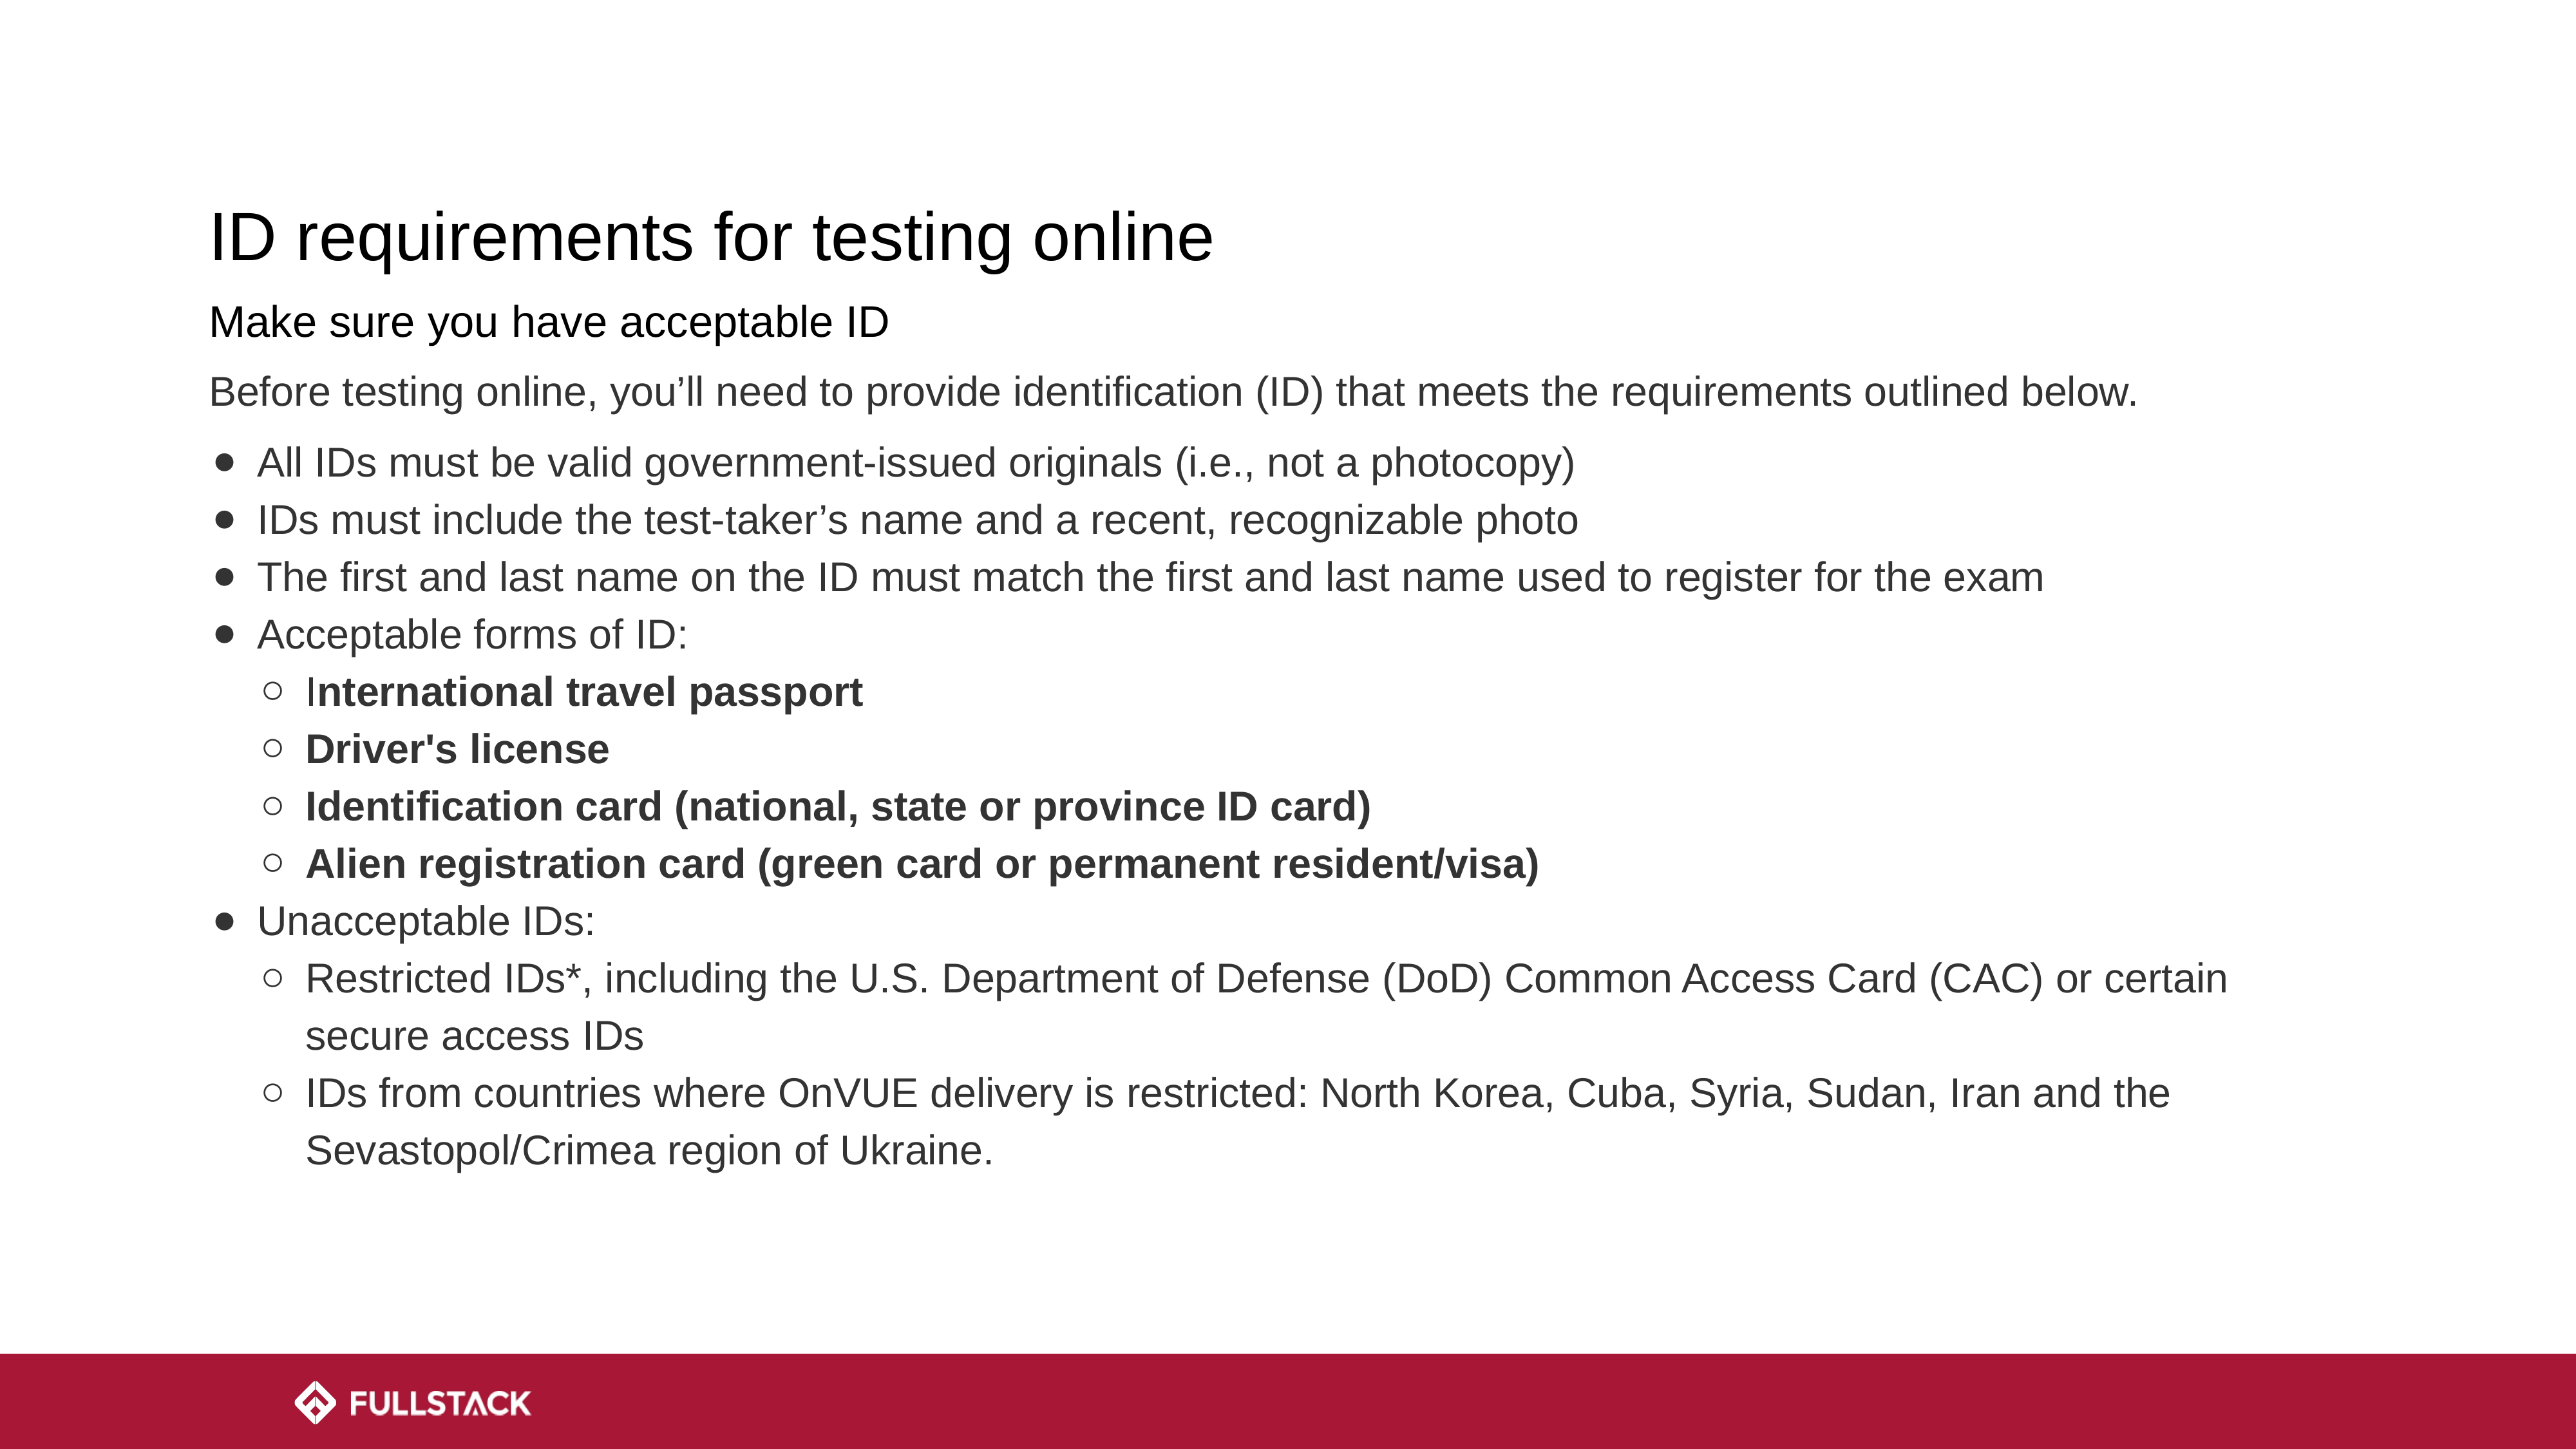

ID requirements for testing online
Make sure you have acceptable ID
Before testing online, you’ll need to provide identification (ID) that meets the requirements outlined below.
All IDs must be valid government-issued originals (i.e., not a photocopy)
IDs must include the test-taker’s name and a recent, recognizable photo
The first and last name on the ID must match the first and last name used to register for the exam
Acceptable forms of ID:
International travel passport
Driver's license
Identification card (national, state or province ID card)
Alien registration card (green card or permanent resident/visa)
Unacceptable IDs:
Restricted IDs*, including the U.S. Department of Defense (DoD) Common Access Card (CAC) or certain secure access IDs
IDs from countries where OnVUE delivery is restricted: North Korea, Cuba, Syria, Sudan, Iran and the Sevastopol/Crimea region of Ukraine.